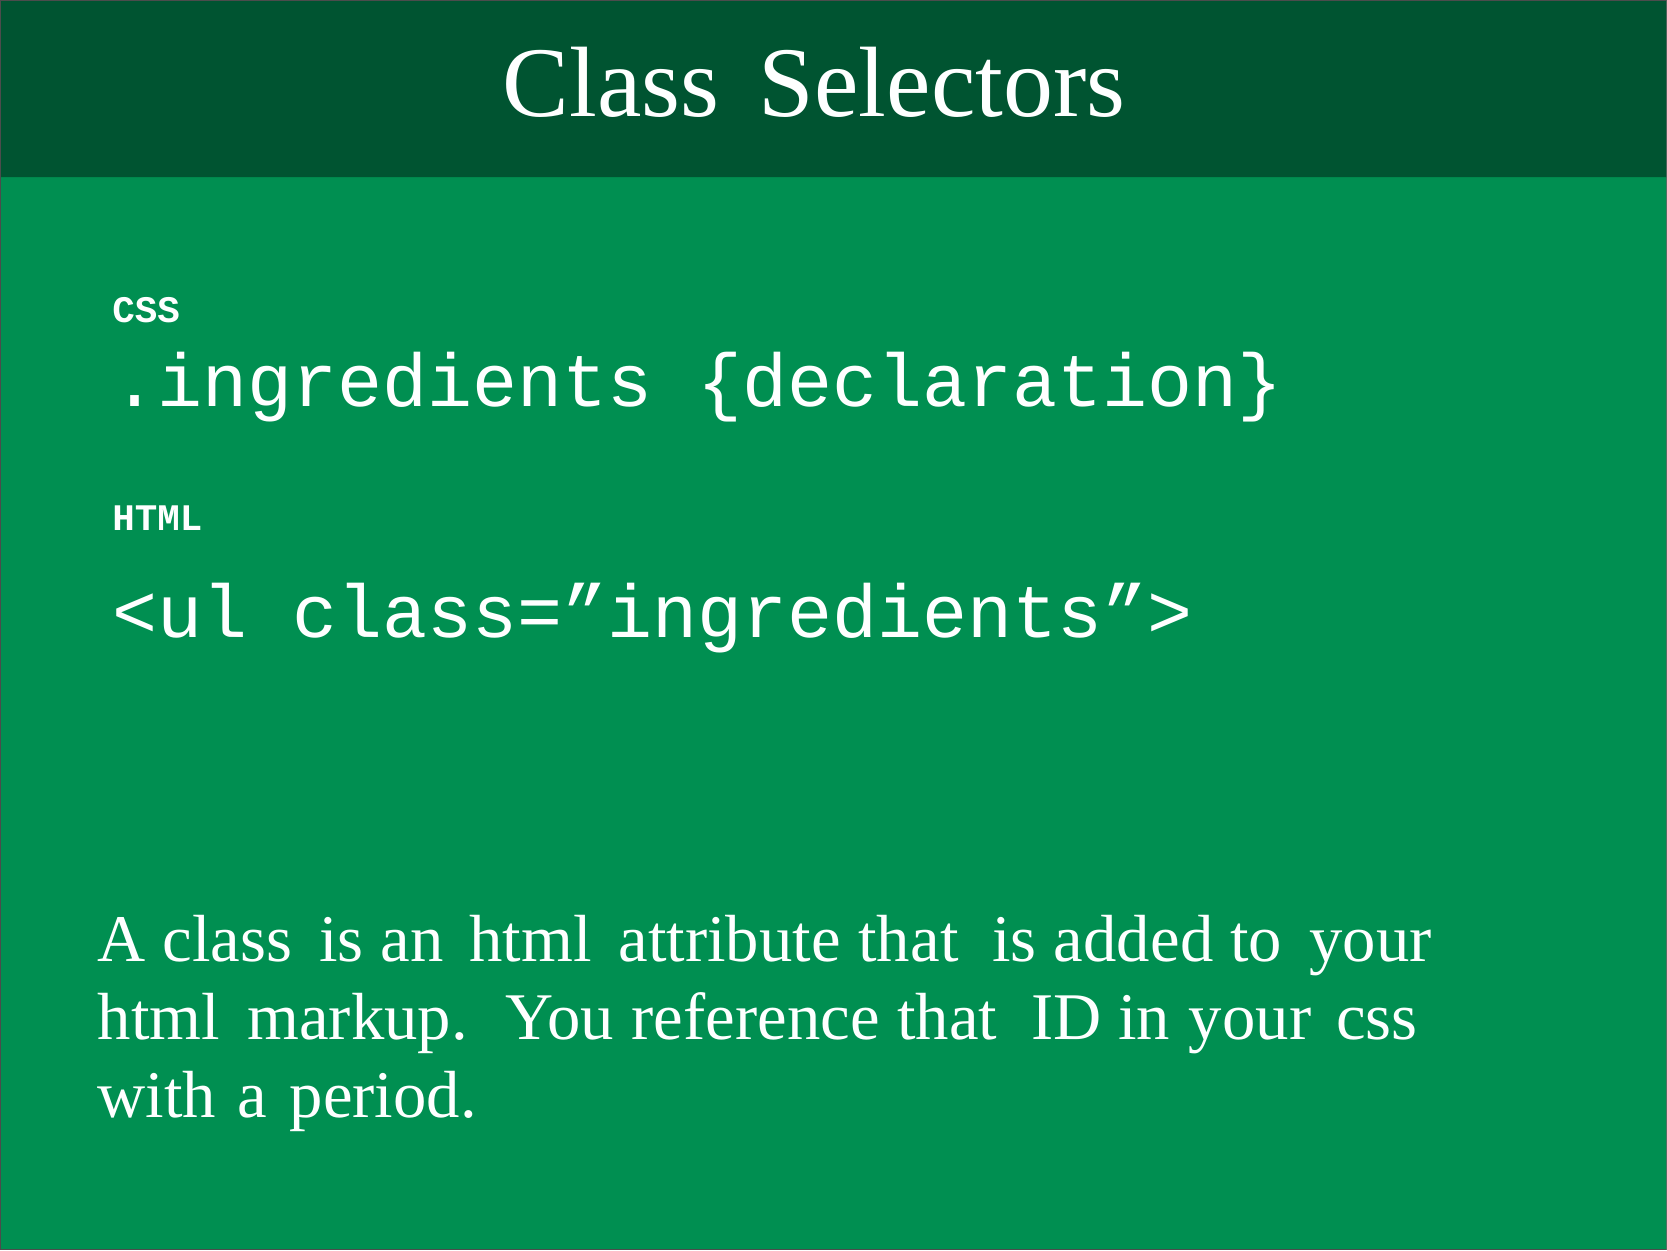

Class Selectors
CSS
.ingredients {declaration}
HTML
<ul class=”ingredients”>
A class is an html attribute that is added to your html markup.  You reference that ID in your css with a period.